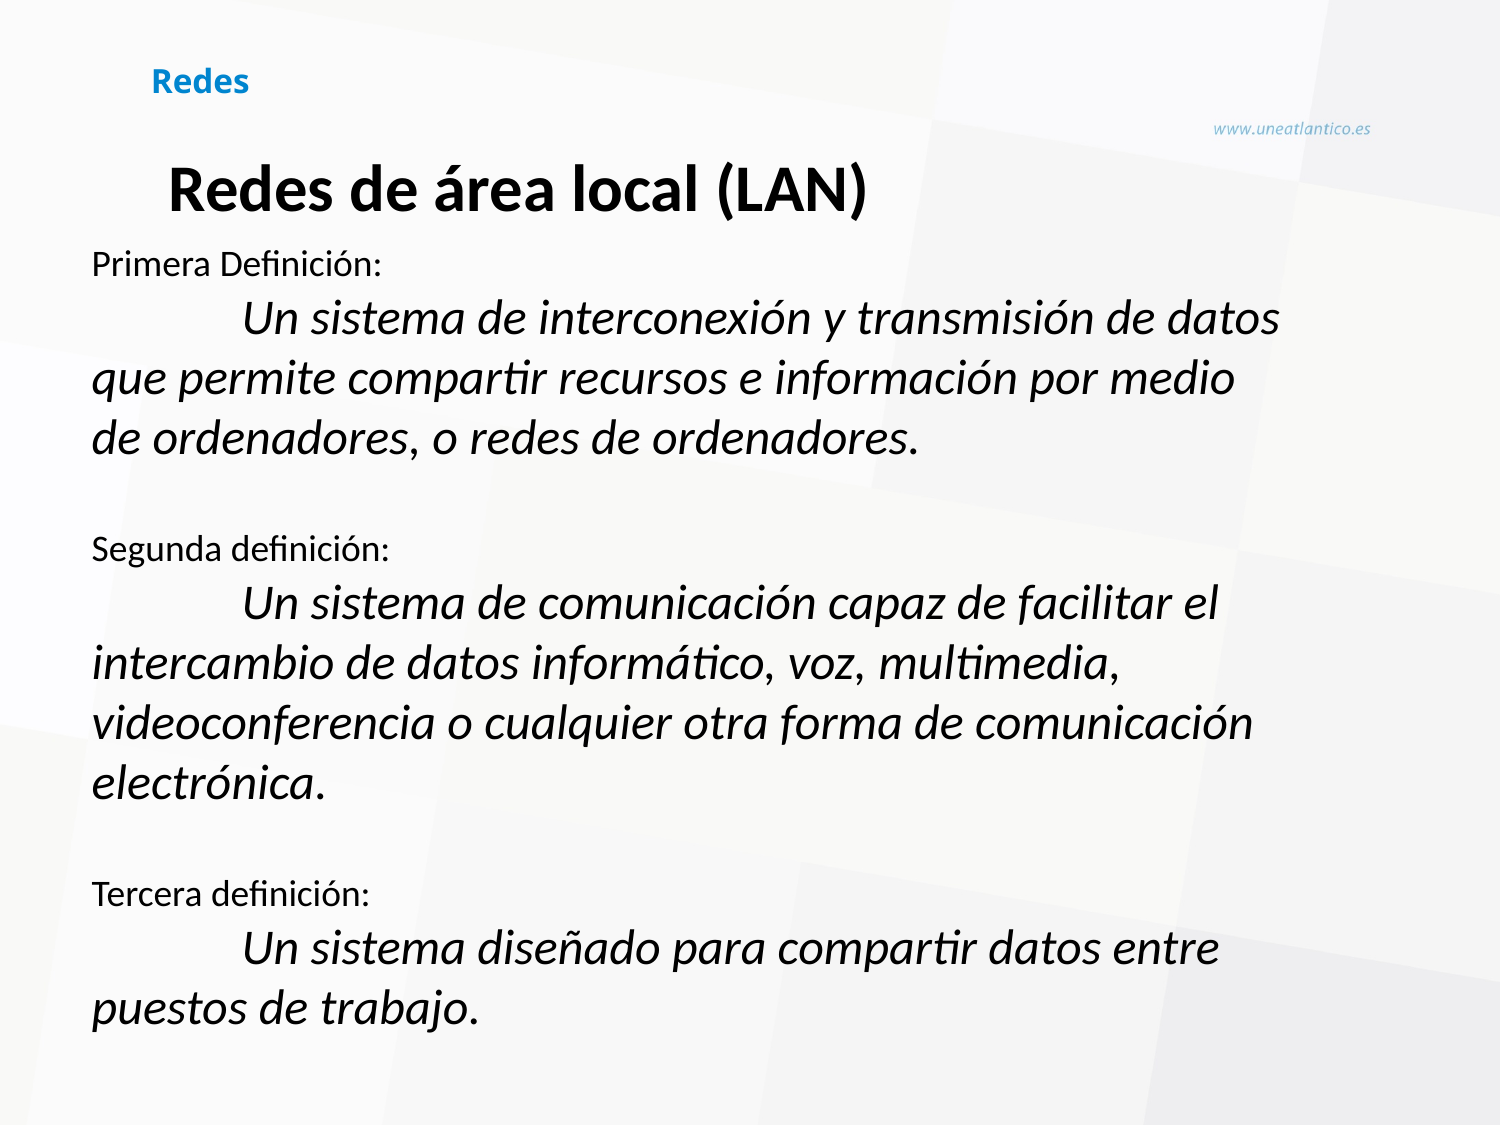

# Redes
Redes de área local (LAN)

Primera Definición:
	Un sistema de interconexión y transmisión de datos que permite compartir recursos e información por medio de ordenadores, o redes de ordenadores.
Segunda definición:
	Un sistema de comunicación capaz de facilitar el intercambio de datos informático, voz, multimedia, videoconferencia o cualquier otra forma de comunicación electrónica.

Tercera definición:
 	Un sistema diseñado para compartir datos entre puestos de trabajo.